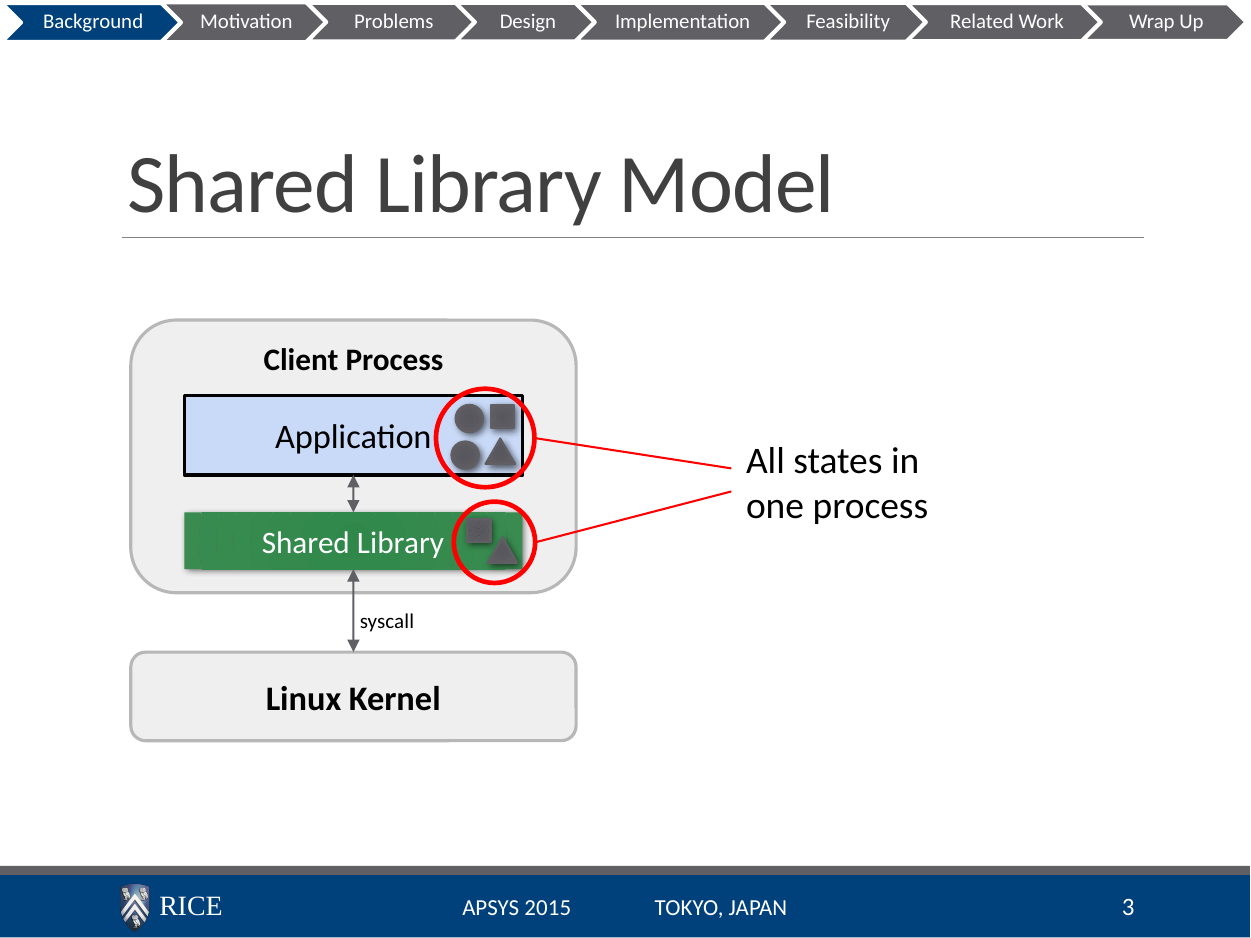

Background
# Shared Library Model
Client Process

All states in
one process

Application

Shared Library

syscall
Linux Kernel
APSys 2015                Tokyo, Japan
3